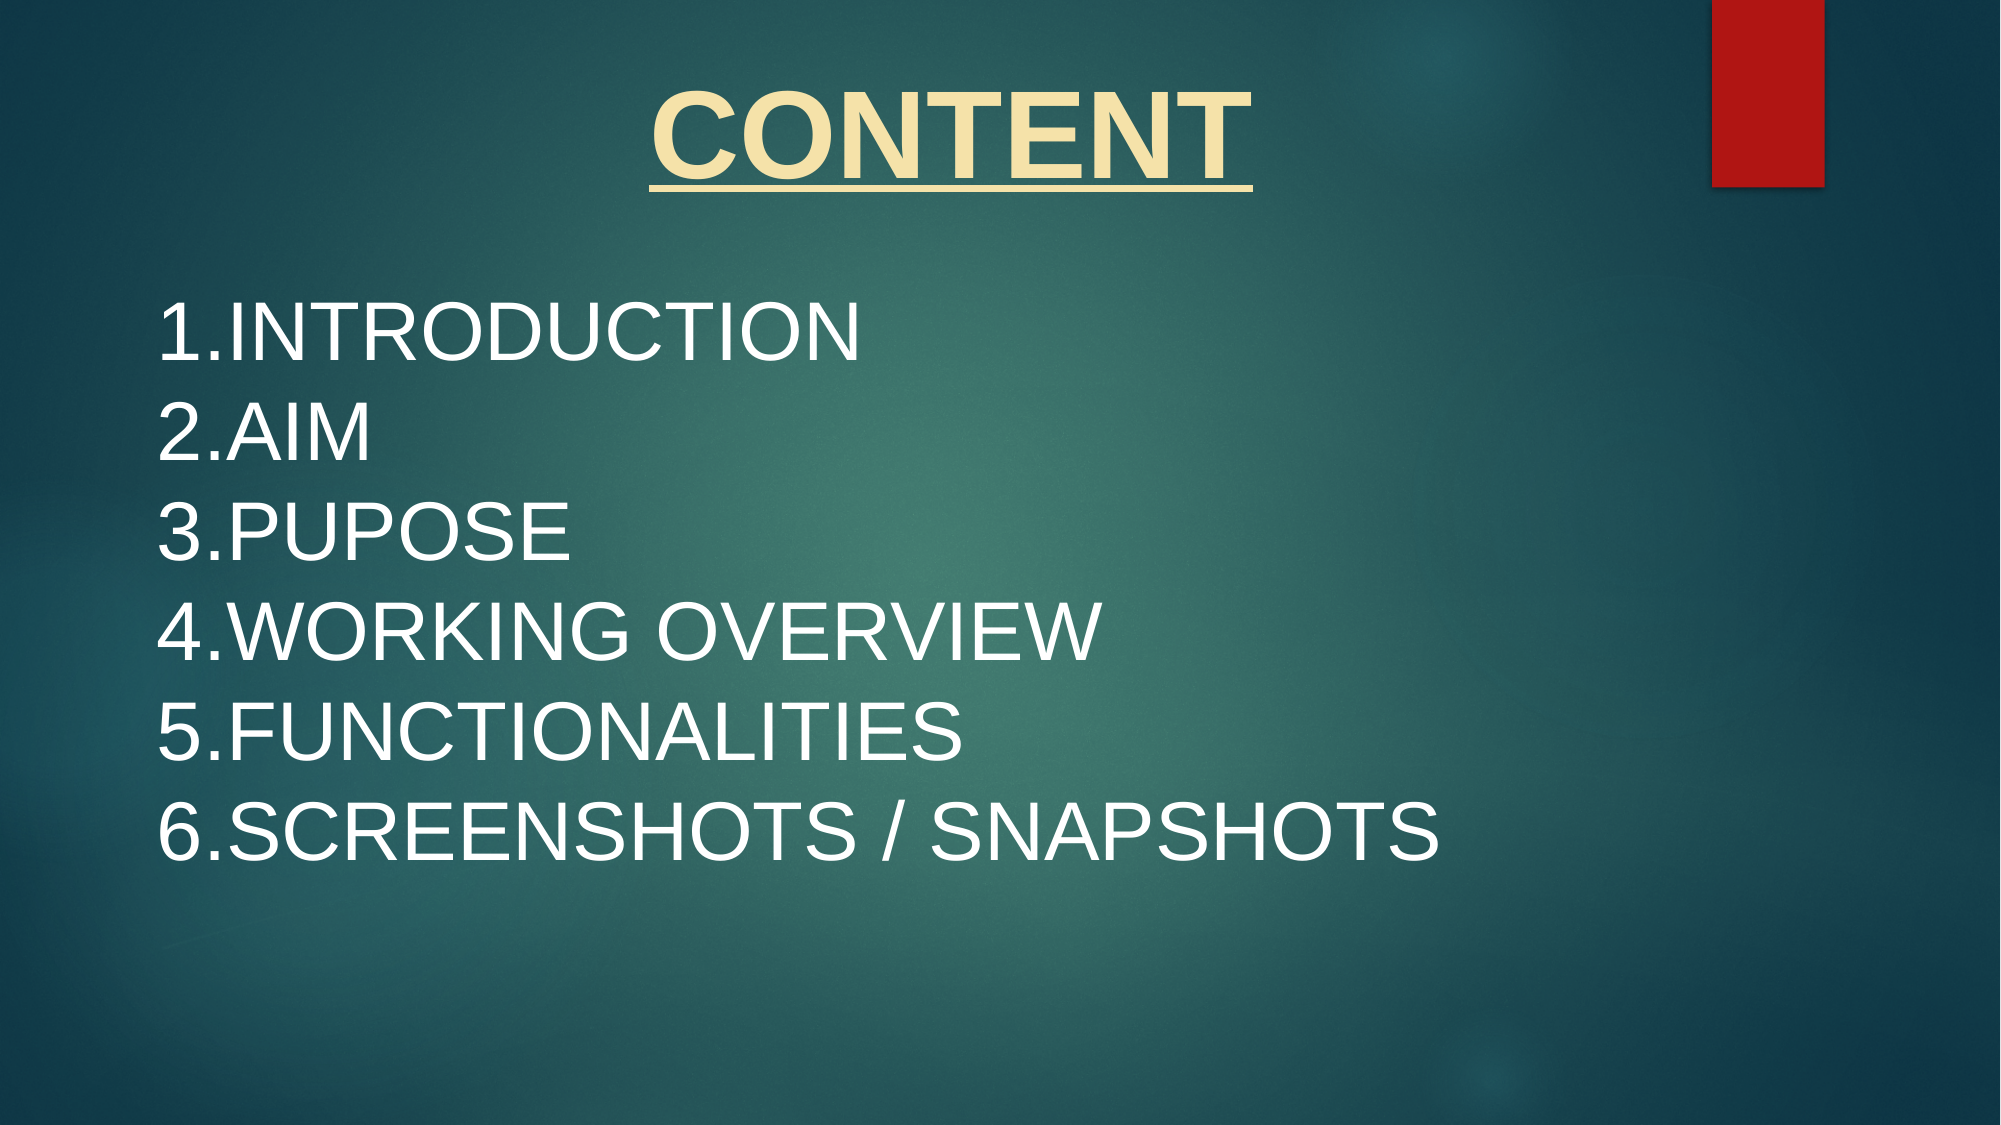

CONTENT
1.INTRODUCTION
2.AIM
3.PUPOSE
4.WORKING OVERVIEW
5.FUNCTIONALITIES
6.SCREENSHOTS / SNAPSHOTS